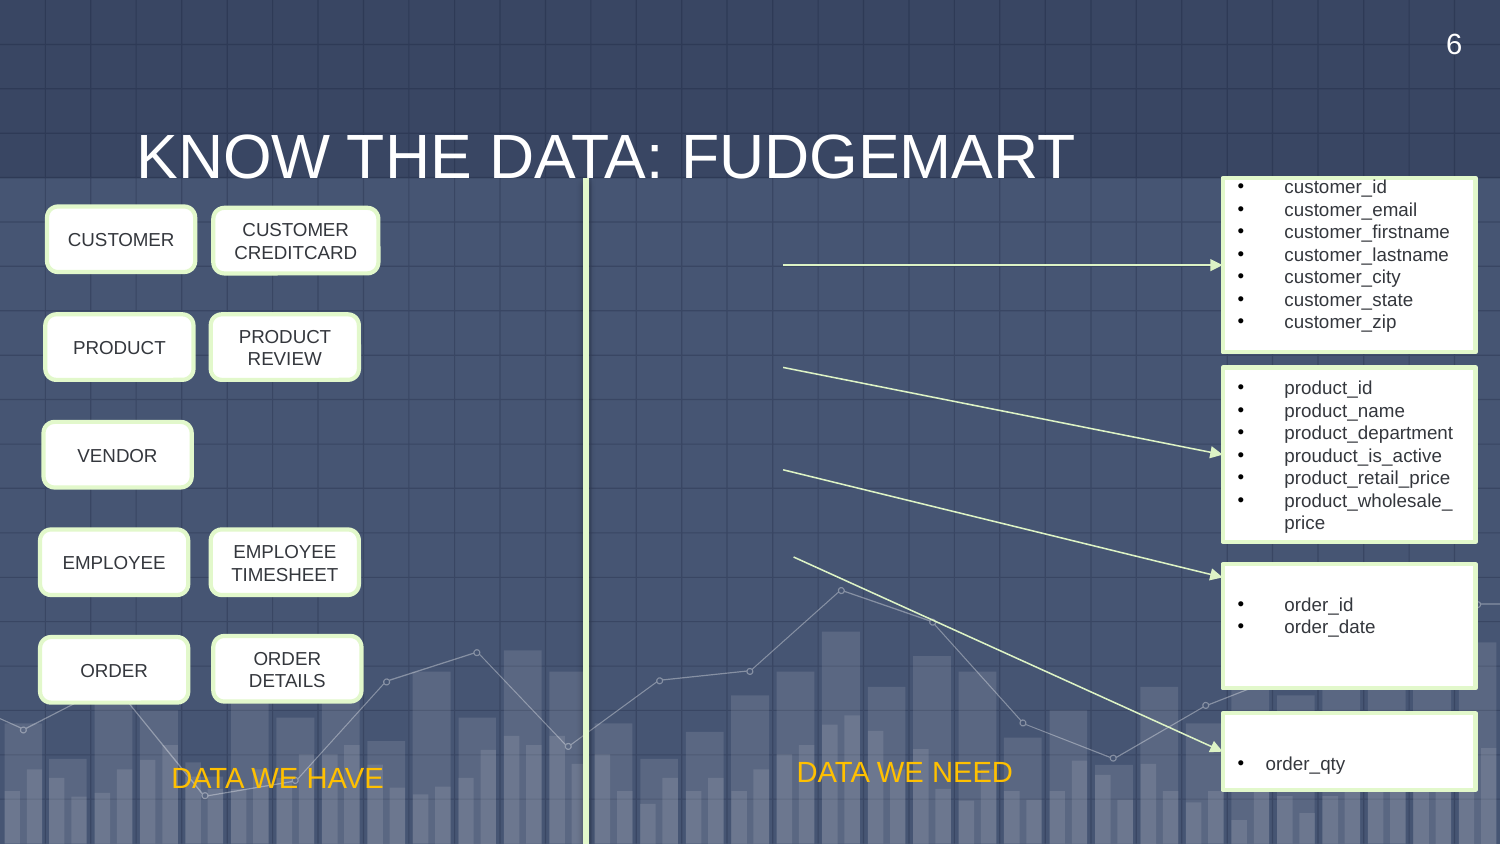

6
# KNOW THE DATA: FUDGEMART
customer_id
customer_email
customer_firstname
customer_lastname
customer_city
customer_state
customer_zip

CUSTOMER
CUSTOMER CREDITCARD
PRODUCT
PRODUCT REVIEW
product_id
product_name
product_department
prouduct_is_active
product_retail_price
product_wholesale_price
VENDOR
EMPLOYEE TIMESHEET
EMPLOYEE
order_id
order_date

ORDER DETAILS
ORDER

order_qty
DATA WE NEED
DATA WE HAVE